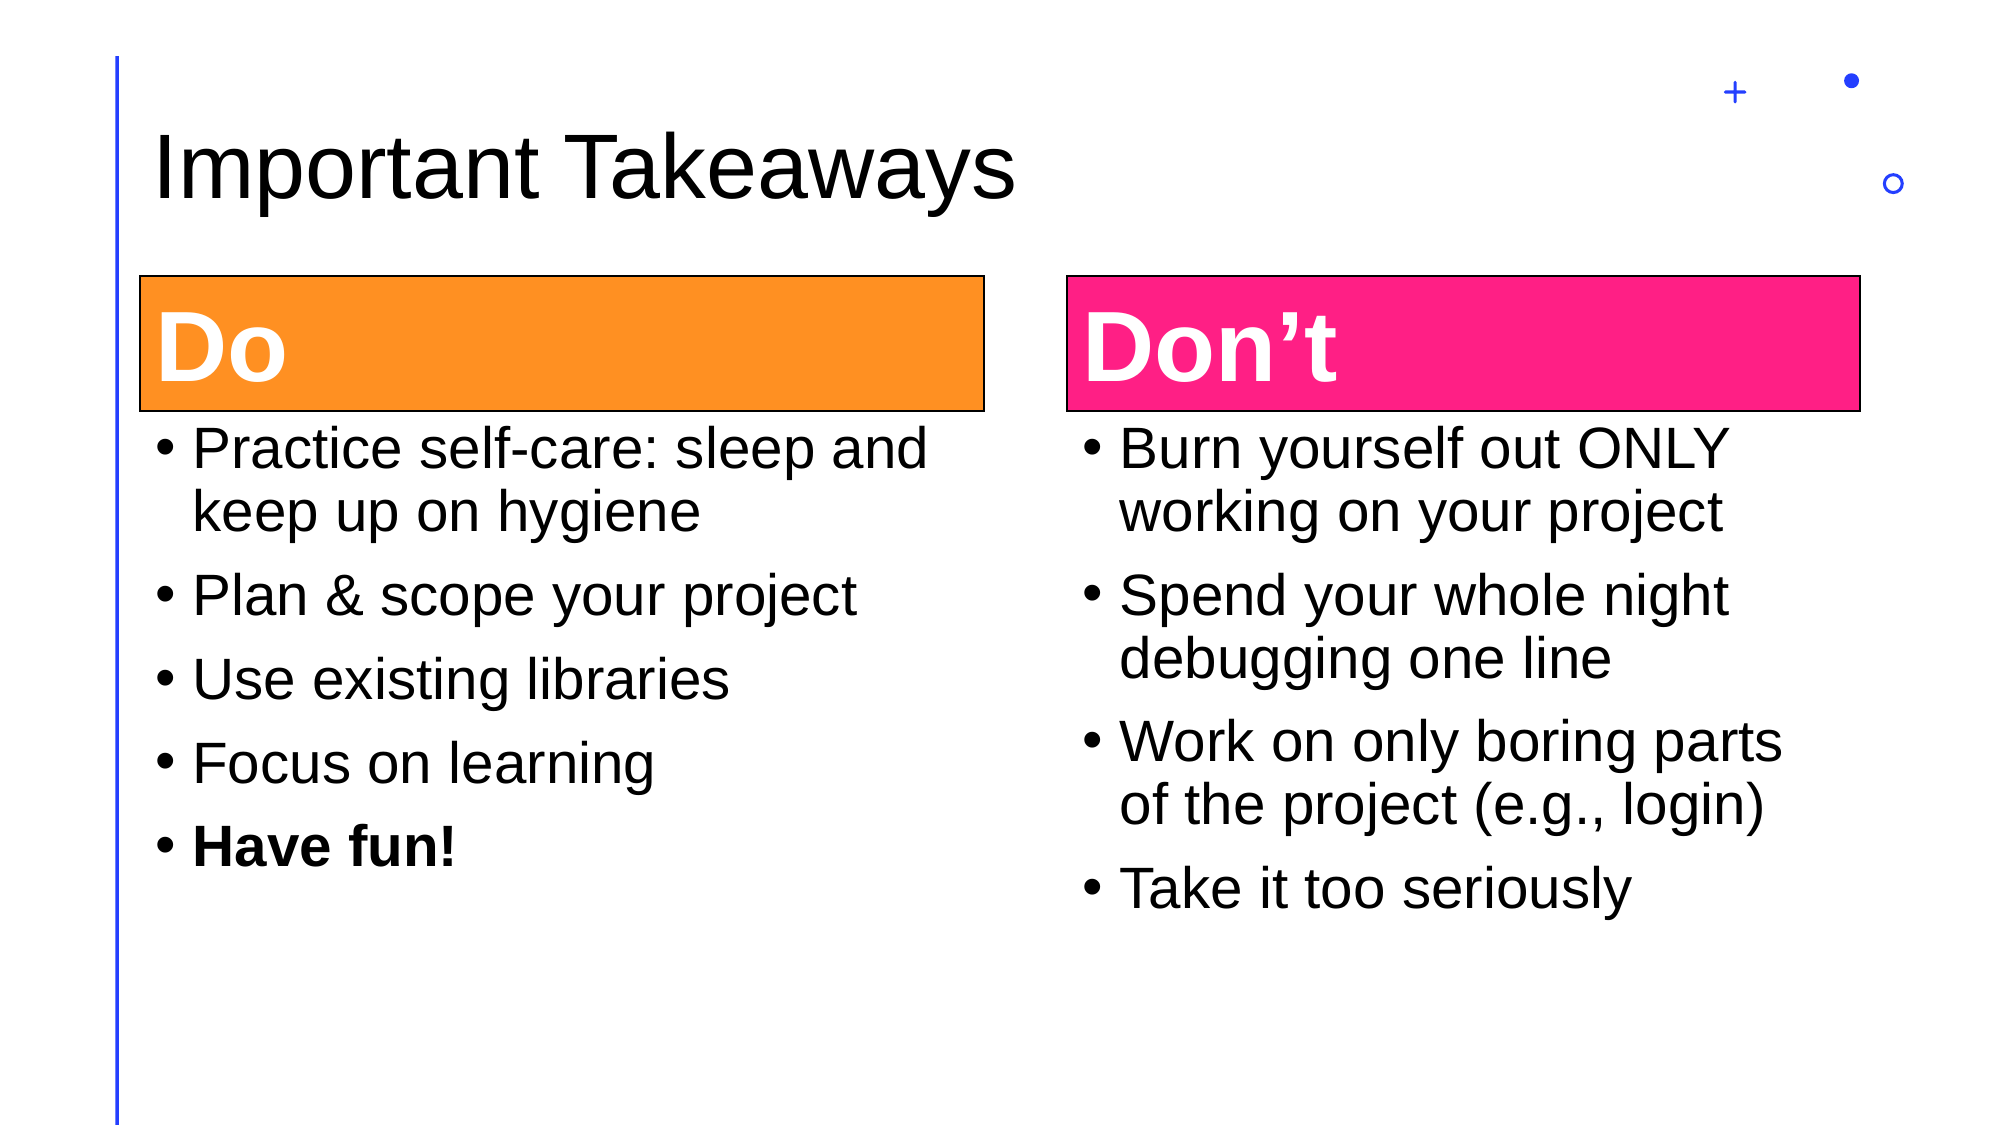

# Important Takeaways
Do
Don’t
Practice self-care: sleep and keep up on hygiene
Plan & scope your project
Use existing libraries
Focus on learning
Have fun!
Burn yourself out ONLY working on your project
Spend your whole night debugging one line
Work on only boring parts of the project (e.g., login)
Take it too seriously